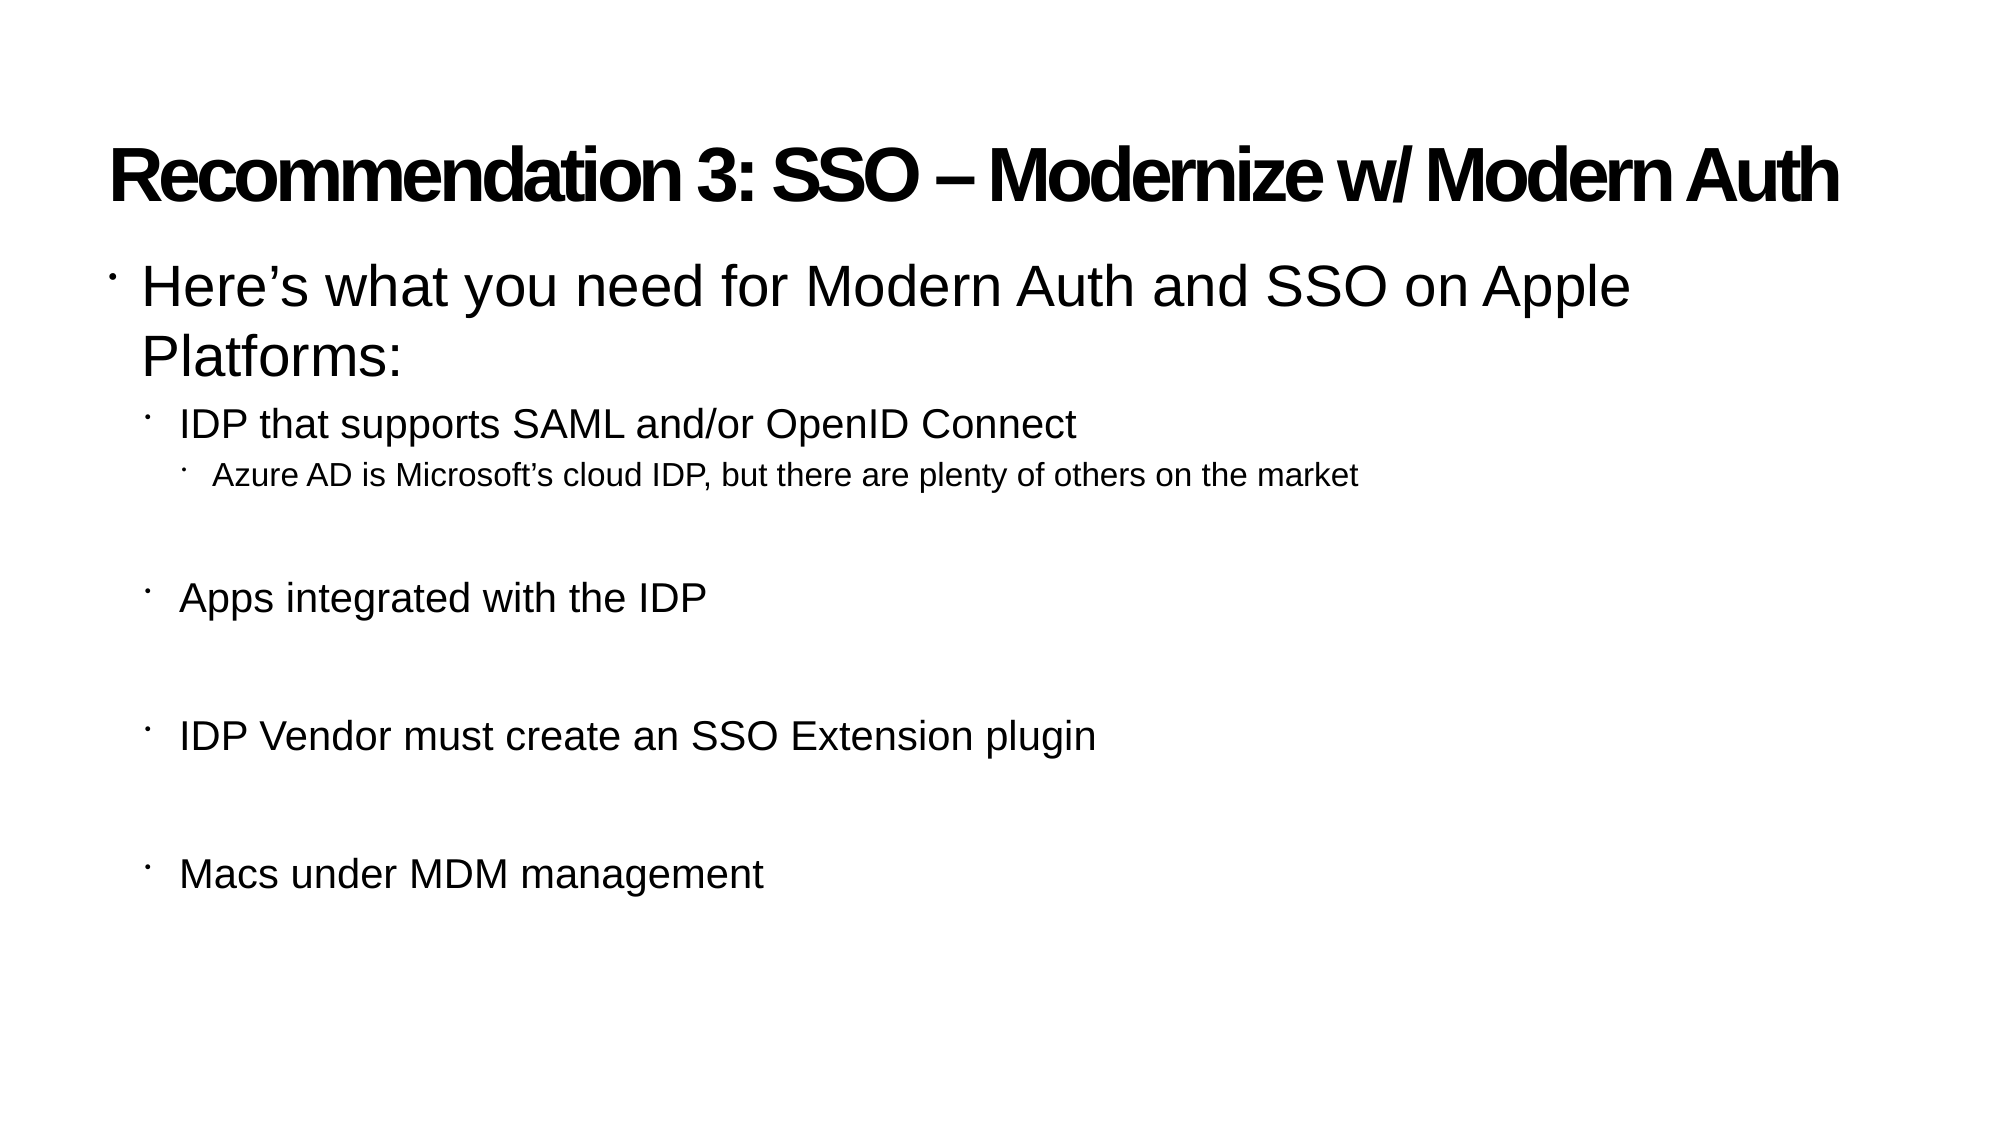

Recommendation 3: SSO – Modernize w/ Modern Auth
Here’s what you need for Modern Auth and SSO on Apple Platforms:
IDP that supports SAML and/or OpenID Connect
Azure AD is Microsoft’s cloud IDP, but there are plenty of others on the market

Apps integrated with the IDP

IDP Vendor must create an SSO Extension plugin

Macs under MDM management